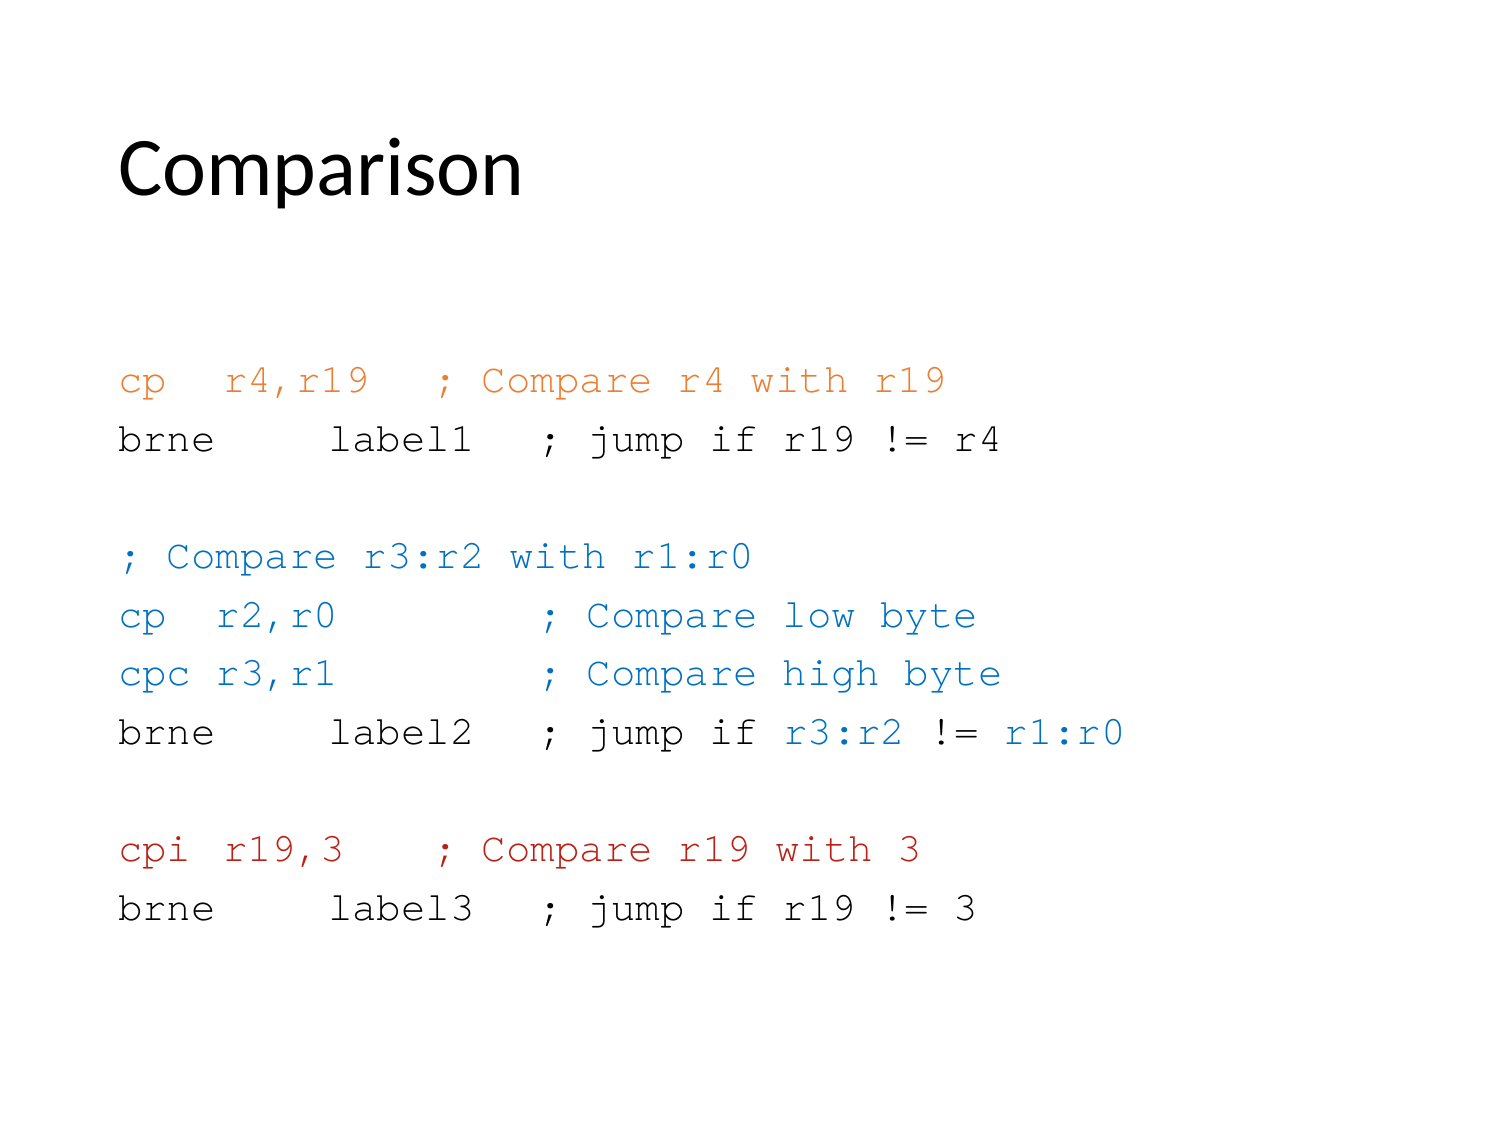

# Comparison
cp 	r4,r19  	; Compare r4 with r19
brne 	label1	; jump if r19 != r4

; Compare r3:r2 with r1:r0
cp  r2,r0 		; Compare low byte
cpc r3,r1 		; Compare high byte
brne 	label2	; jump if r3:r2 != r1:r0

cpi 	r19,3 	; Compare r19 with 3
brne 	label3	; jump if r19 != 3